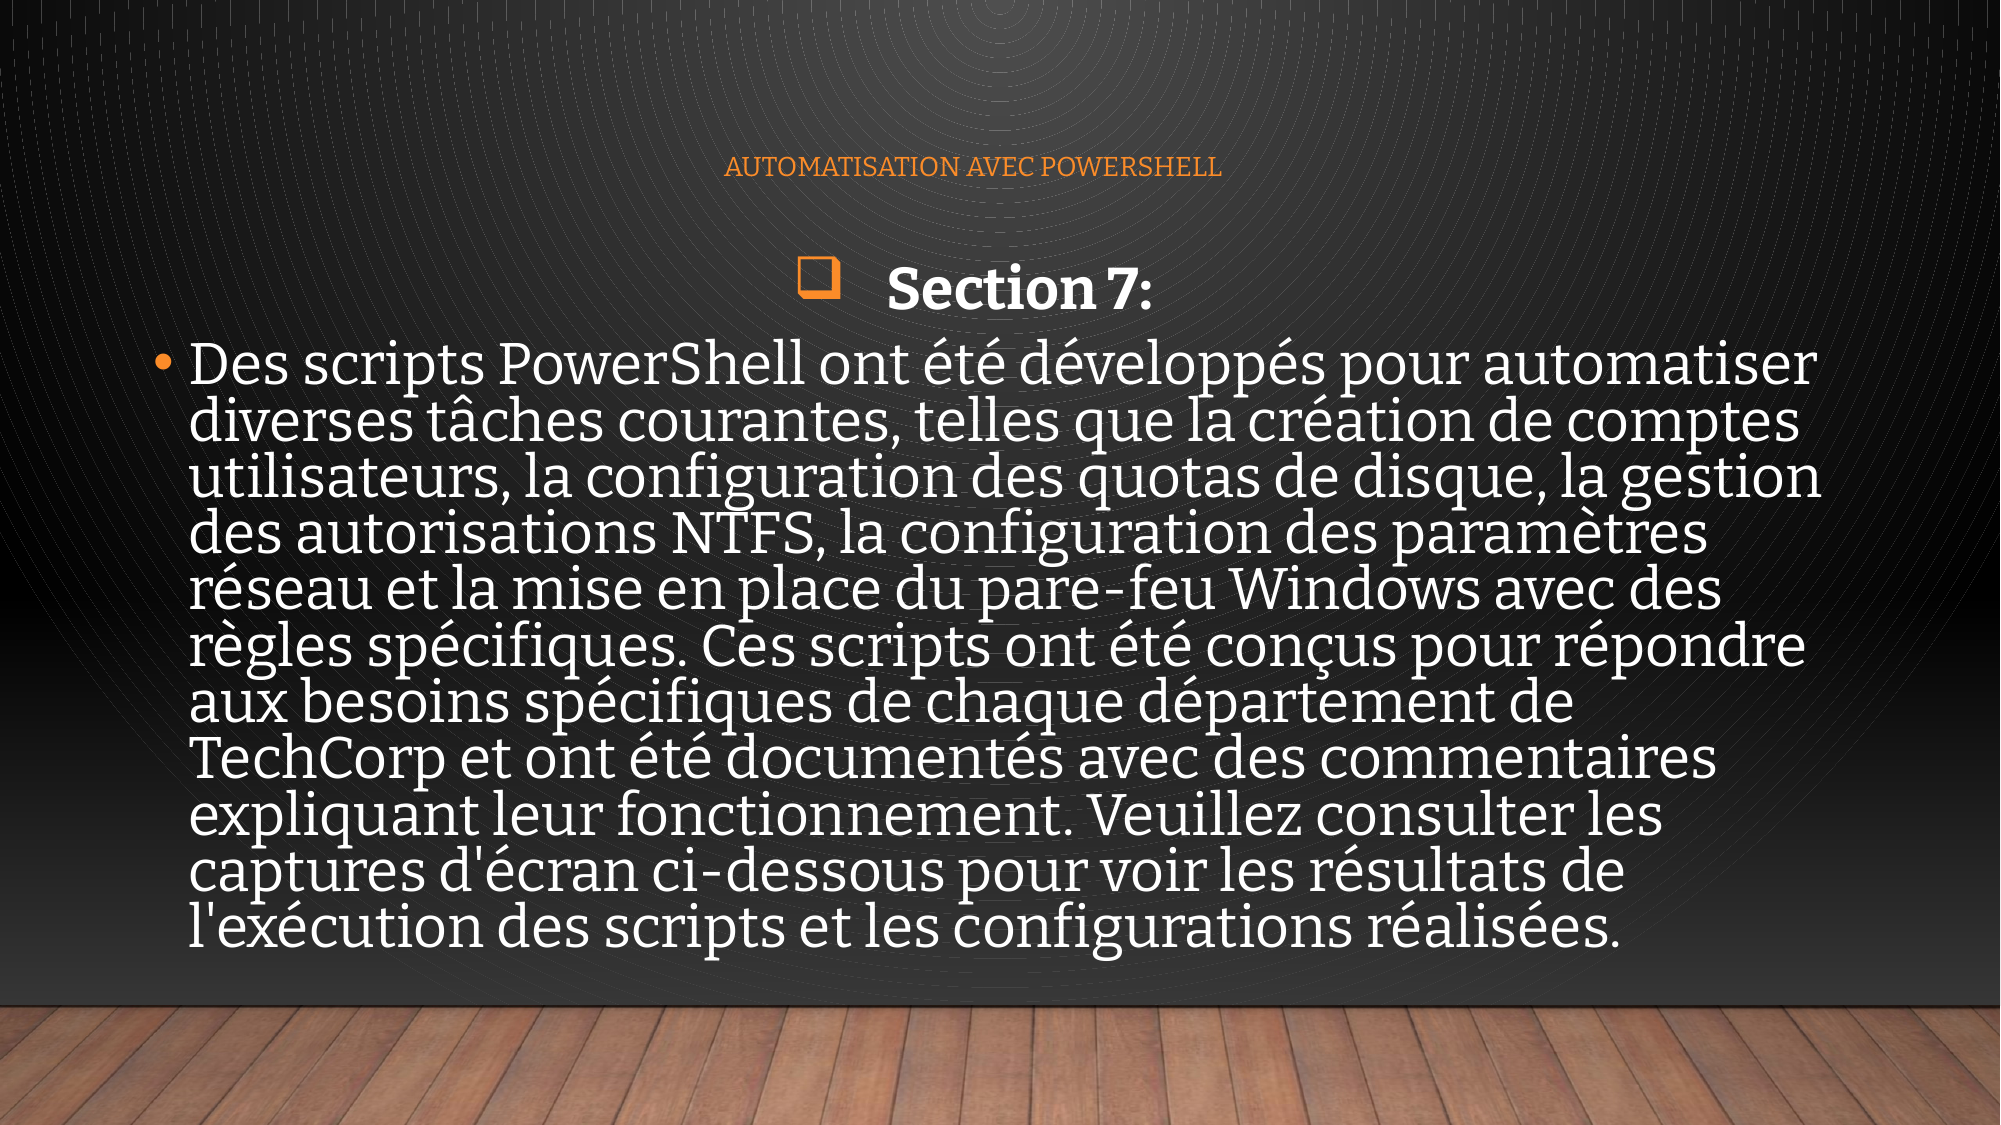

# Automatisation avec PowerShell
Section 7:
Des scripts PowerShell ont été développés pour automatiser diverses tâches courantes, telles que la création de comptes utilisateurs, la configuration des quotas de disque, la gestion des autorisations NTFS, la configuration des paramètres réseau et la mise en place du pare-feu Windows avec des règles spécifiques. Ces scripts ont été conçus pour répondre aux besoins spécifiques de chaque département de TechCorp et ont été documentés avec des commentaires expliquant leur fonctionnement. Veuillez consulter les captures d'écran ci-dessous pour voir les résultats de l'exécution des scripts et les configurations réalisées.